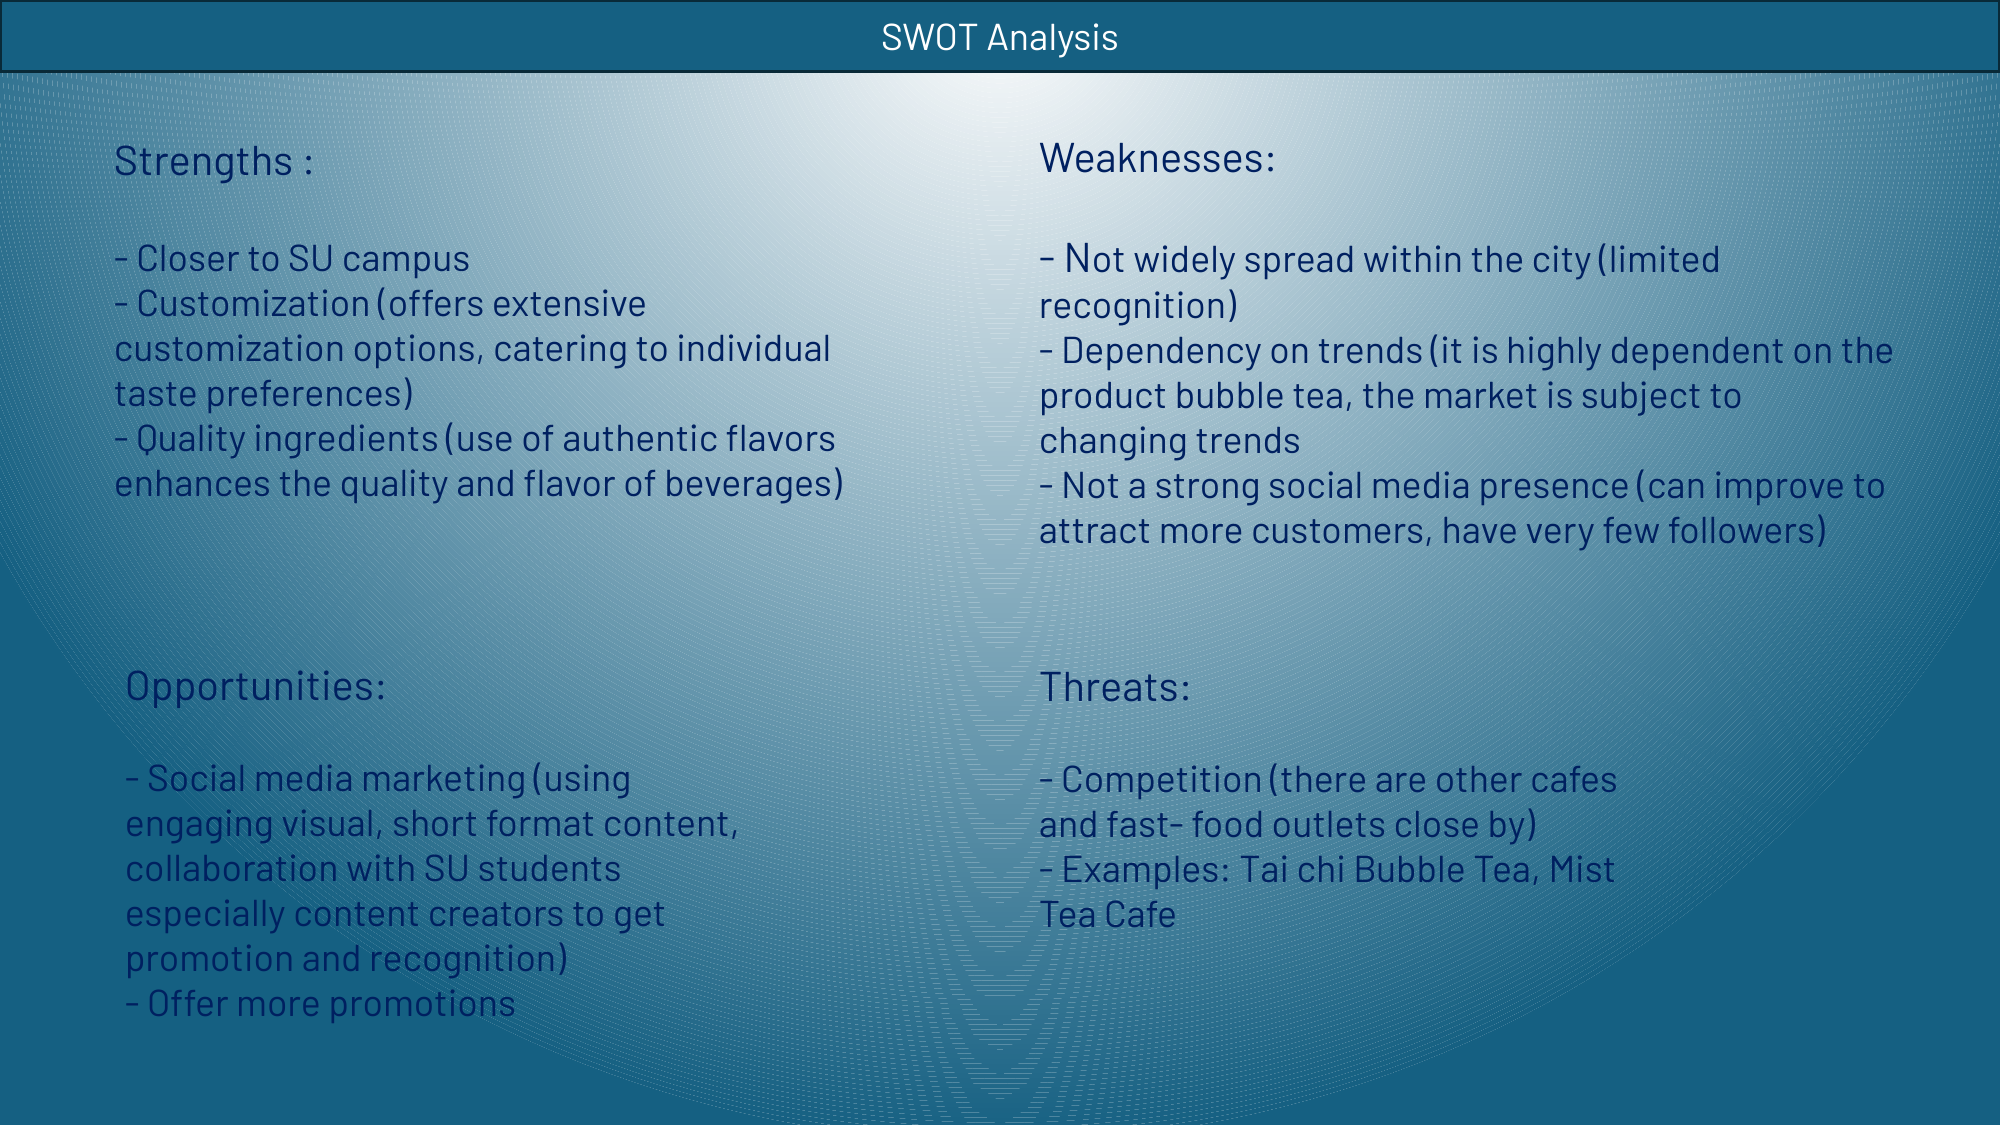

SWOT Analysis

Weaknesses:

- Not widely spread within the city (limited recognition)
- Dependency on trends (it is highly dependent on the product bubble tea, the market is subject to changing trends
- Not a strong social media presence (can improve to attract more customers, have very few followers)
Strengths :

- Closer to SU campus
- Customization (offers extensive customization options, catering to individual taste preferences)
- Quality ingredients (use of authentic flavors enhances the quality and flavor of beverages)
Opportunities:

- Social media marketing (using engaging visual, short format content, collaboration with SU students especially content creators to get promotion and recognition)
- Offer more promotions
Threats:

- Competition (there are other cafes and fast- food outlets close by)
- Examples: Tai chi Bubble Tea, Mist Tea Cafe